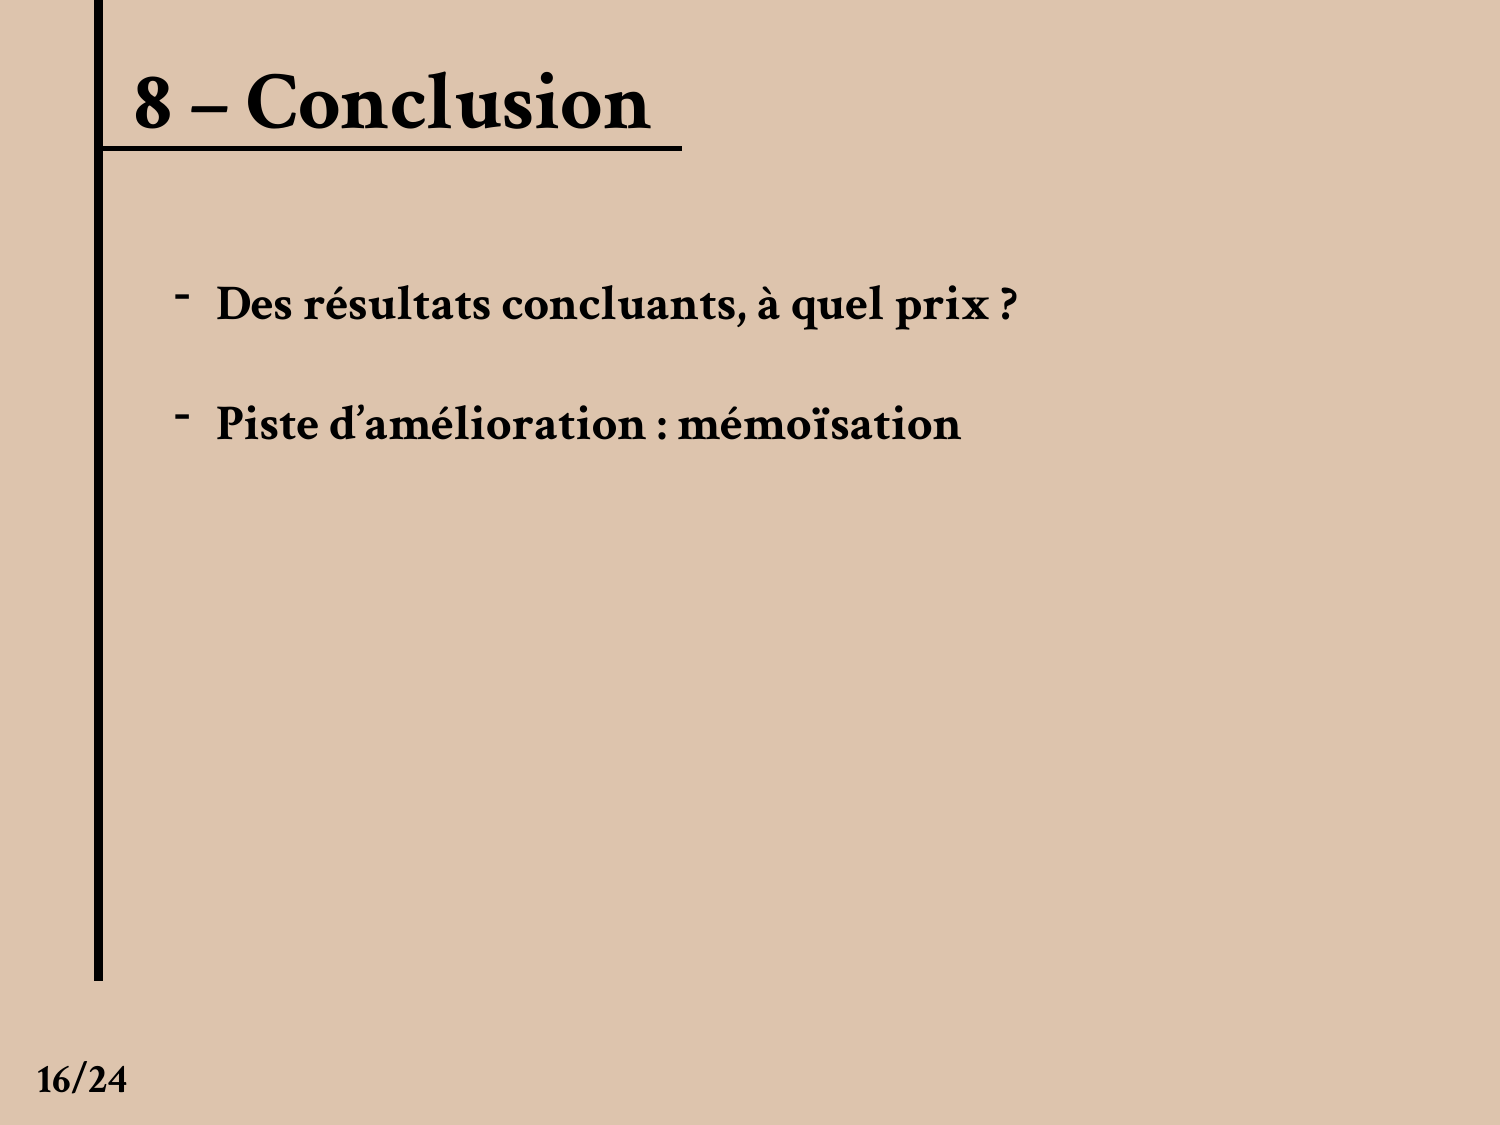

8 – Conclusion
Des résultats concluants, à quel prix ?

Piste d’amélioration : mémoïsation

16/24